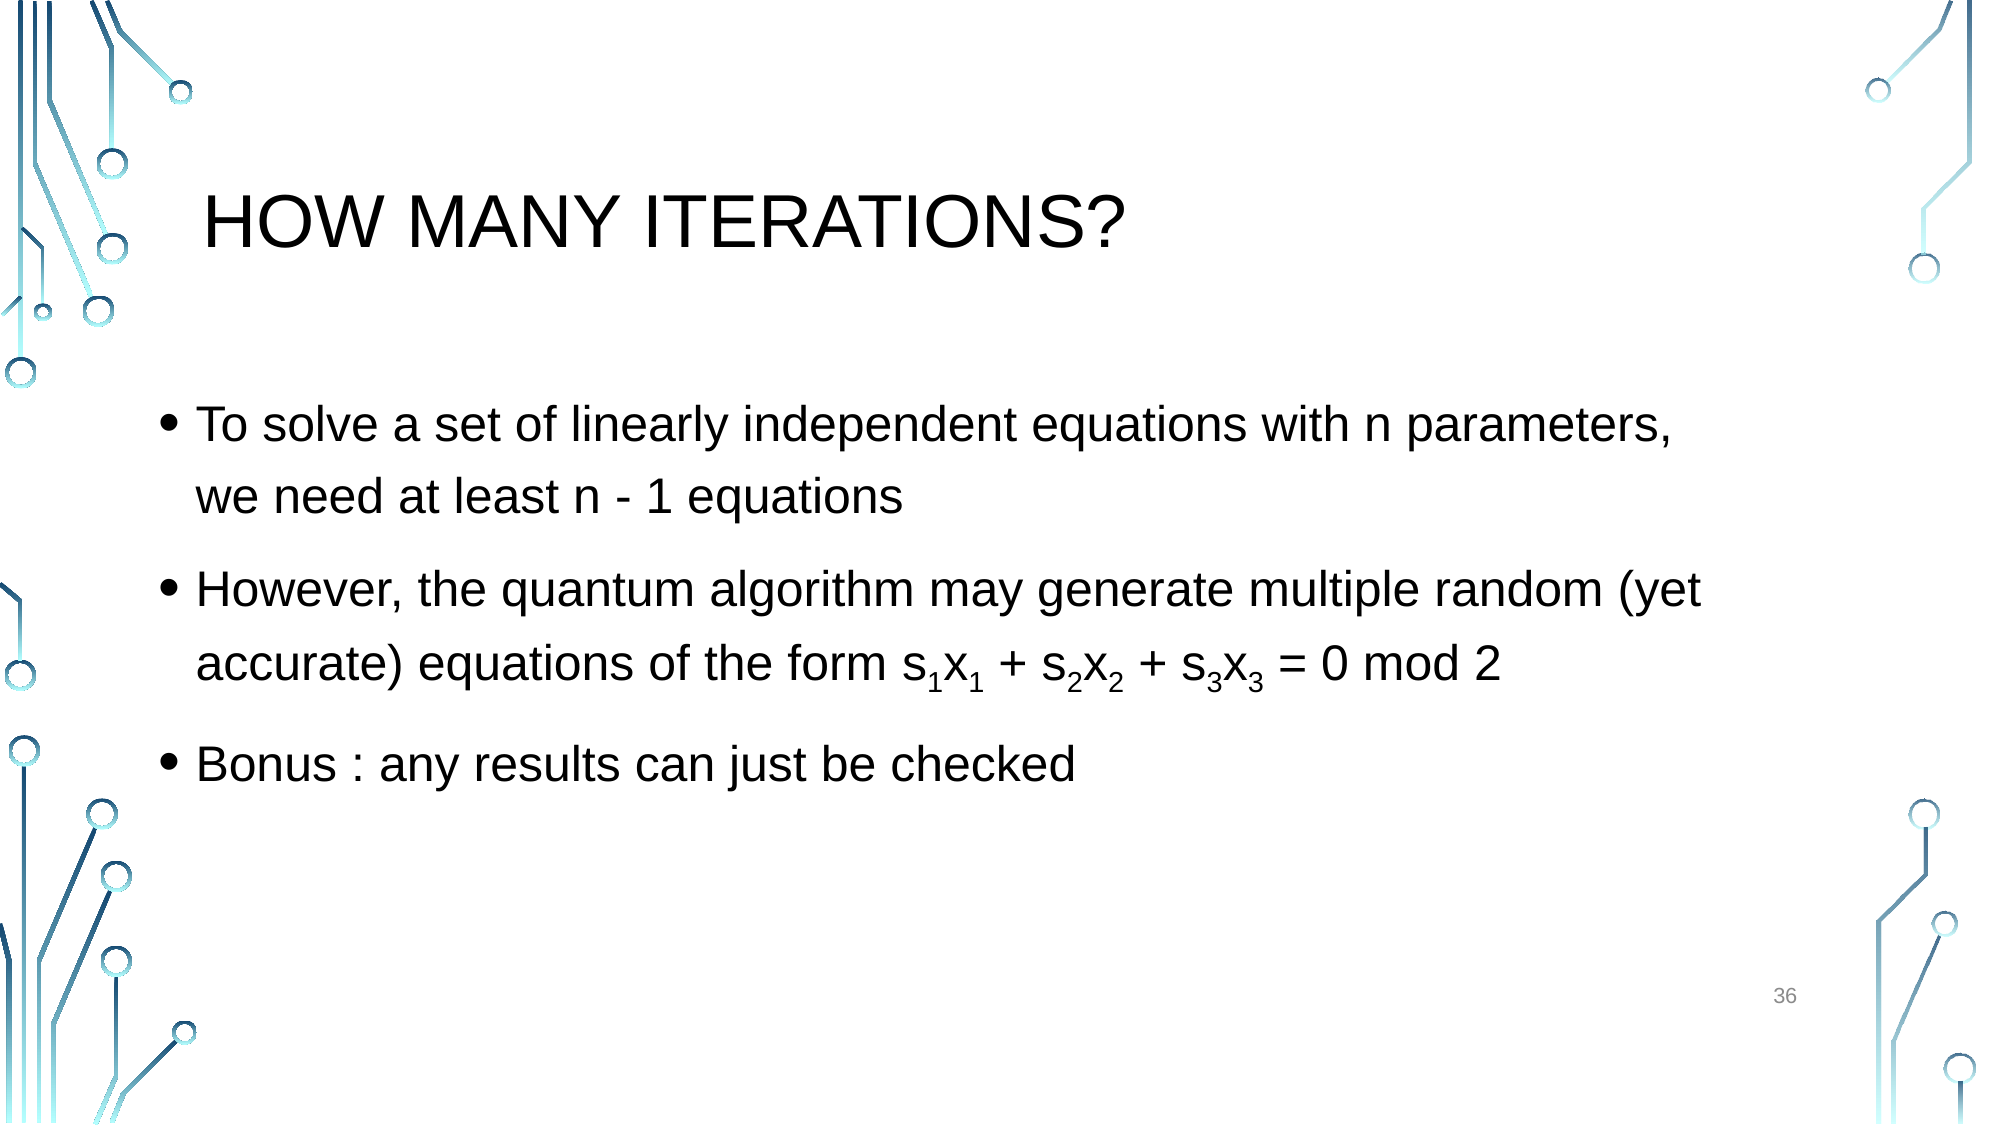

# How many iterations?
To solve a set of linearly independent equations with n parameters, we need at least n - 1 equations
However, the quantum algorithm may generate multiple random (yet accurate) equations of the form s1x1 + s2x2 + s3x3 = 0 mod 2
Bonus : any results can just be checked

36